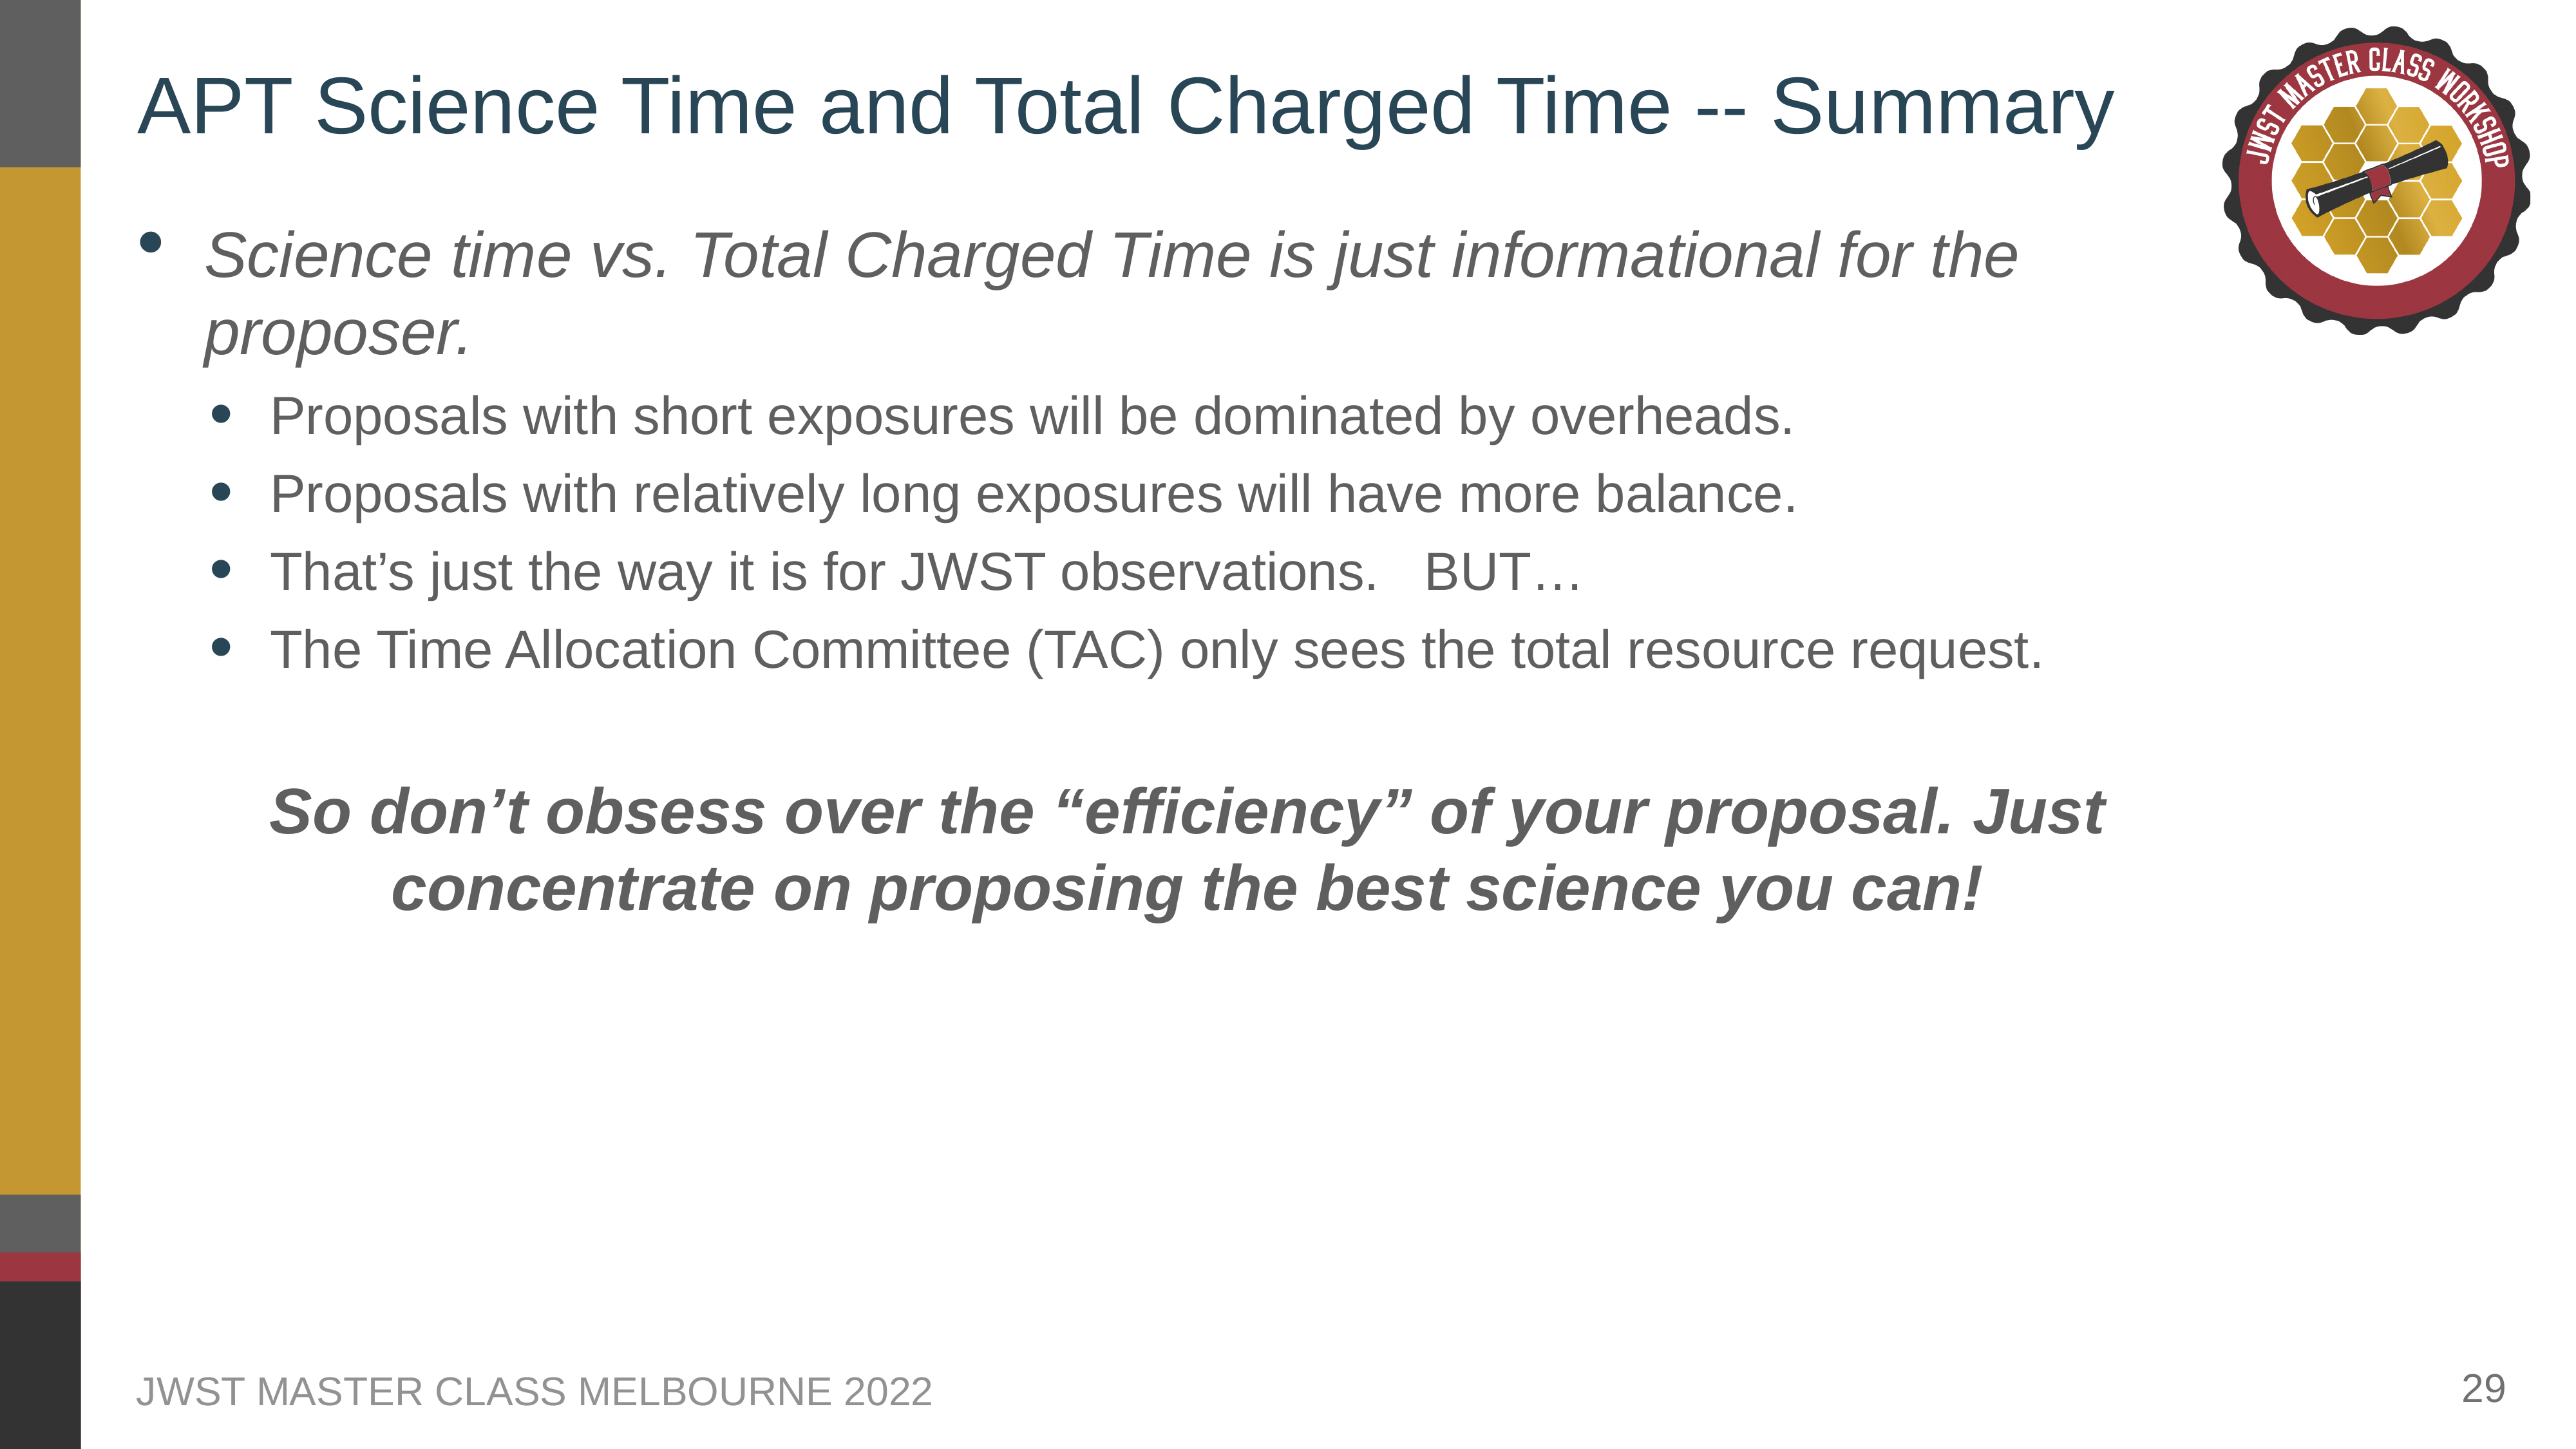

# APT Science Time and Total Charged Time -- Summary
Science time vs. Total Charged Time is just informational for the proposer.
Proposals with short exposures will be dominated by overheads.
Proposals with relatively long exposures will have more balance.
That’s just the way it is for JWST observations.   BUT…
The Time Allocation Committee (TAC) only sees the total resource request.

So don’t obsess over the “efficiency” of your proposal. Just concentrate on proposing the best science you can!

29